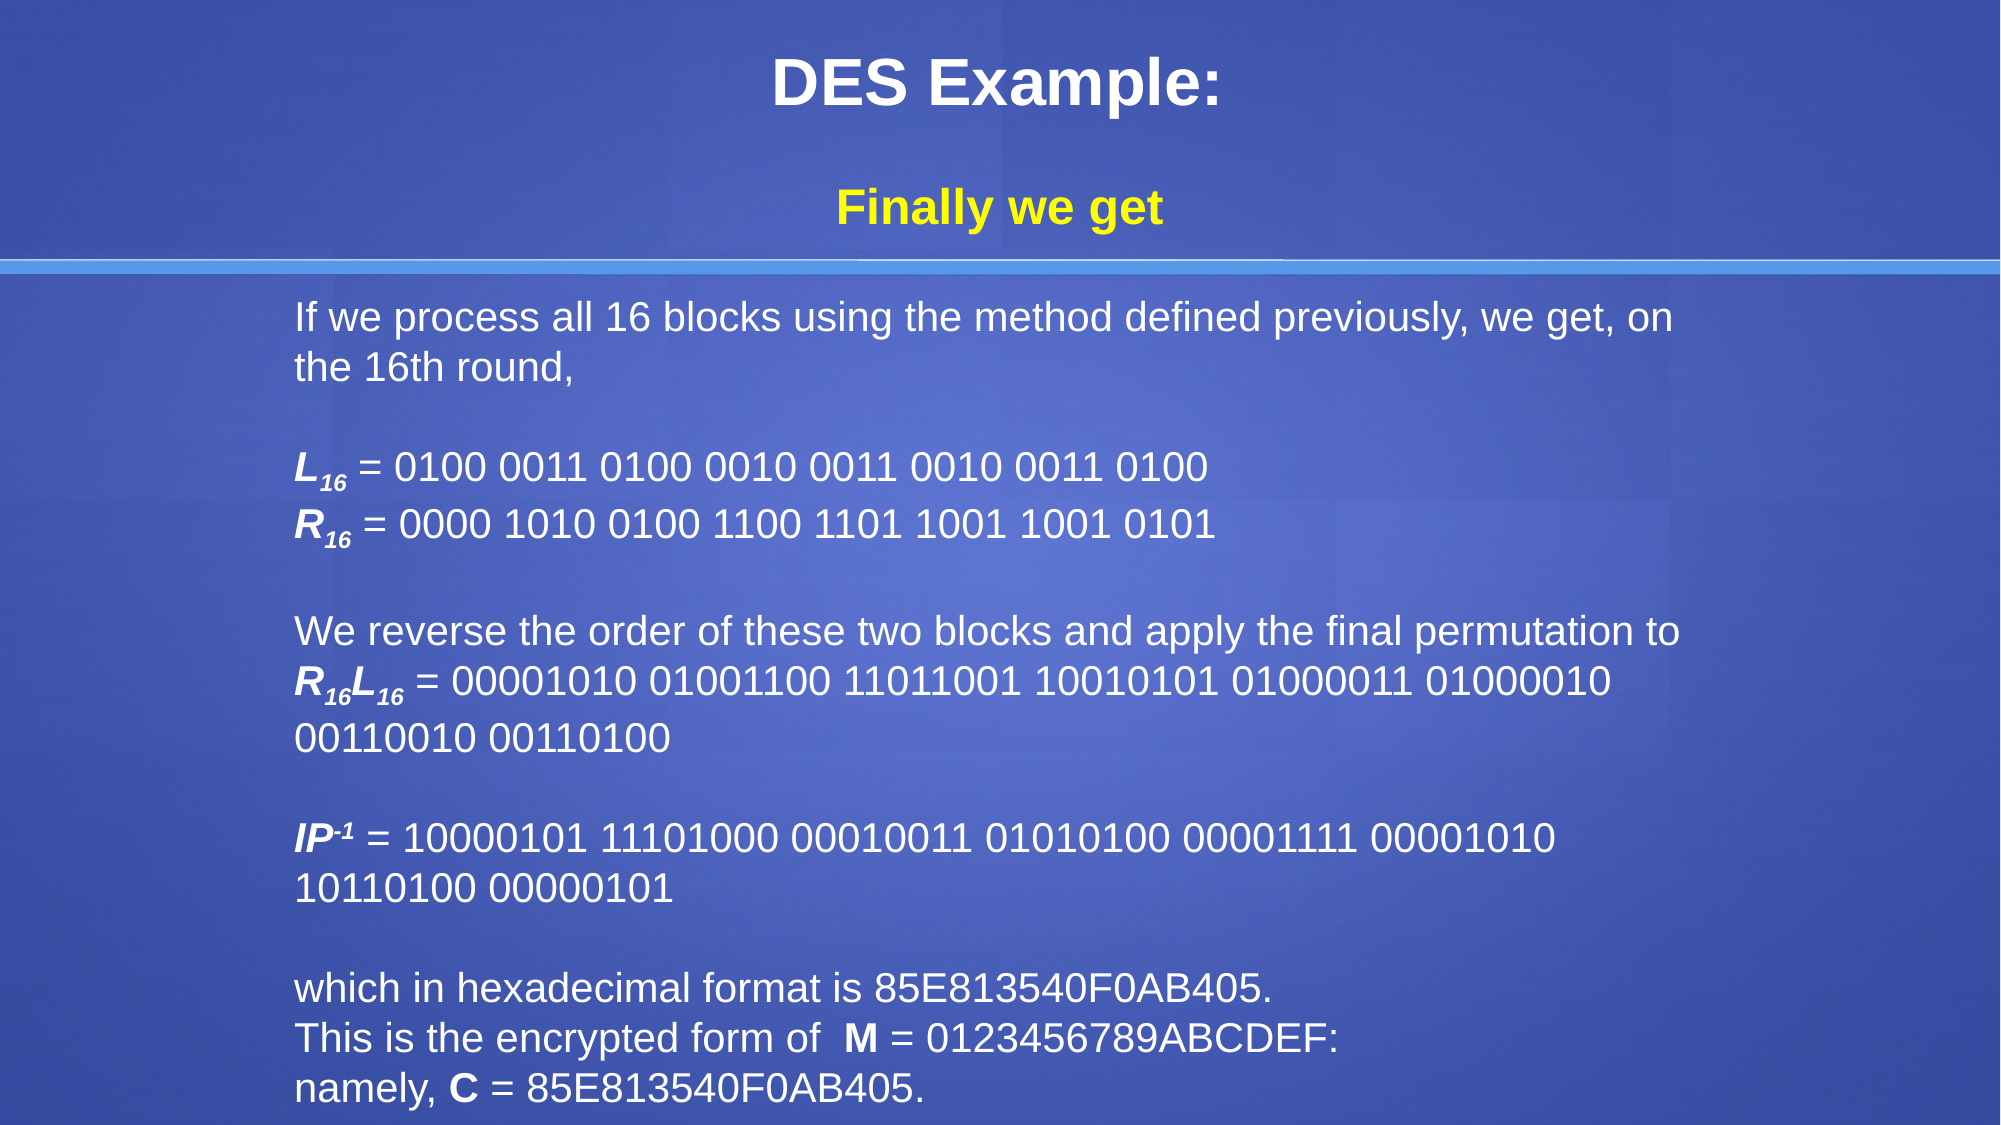

# DES Example:
Finally we get
If we process all 16 blocks using the method defined previously, we get, on the 16th round,

L16 = 0100 0011 0100 0010 0011 0010 0011 0100
R16 = 0000 1010 0100 1100 1101 1001 1001 0101

We reverse the order of these two blocks and apply the final permutation to
R16L16 = 00001010 01001100 11011001 10010101 01000011 01000010 00110010 00110100

IP-1 = 10000101 11101000 00010011 01010100 00001111 00001010 10110100 00000101

which in hexadecimal format is 85E813540F0AB405.
This is the encrypted form of  M = 0123456789ABCDEF:
namely, C = 85E813540F0AB405.